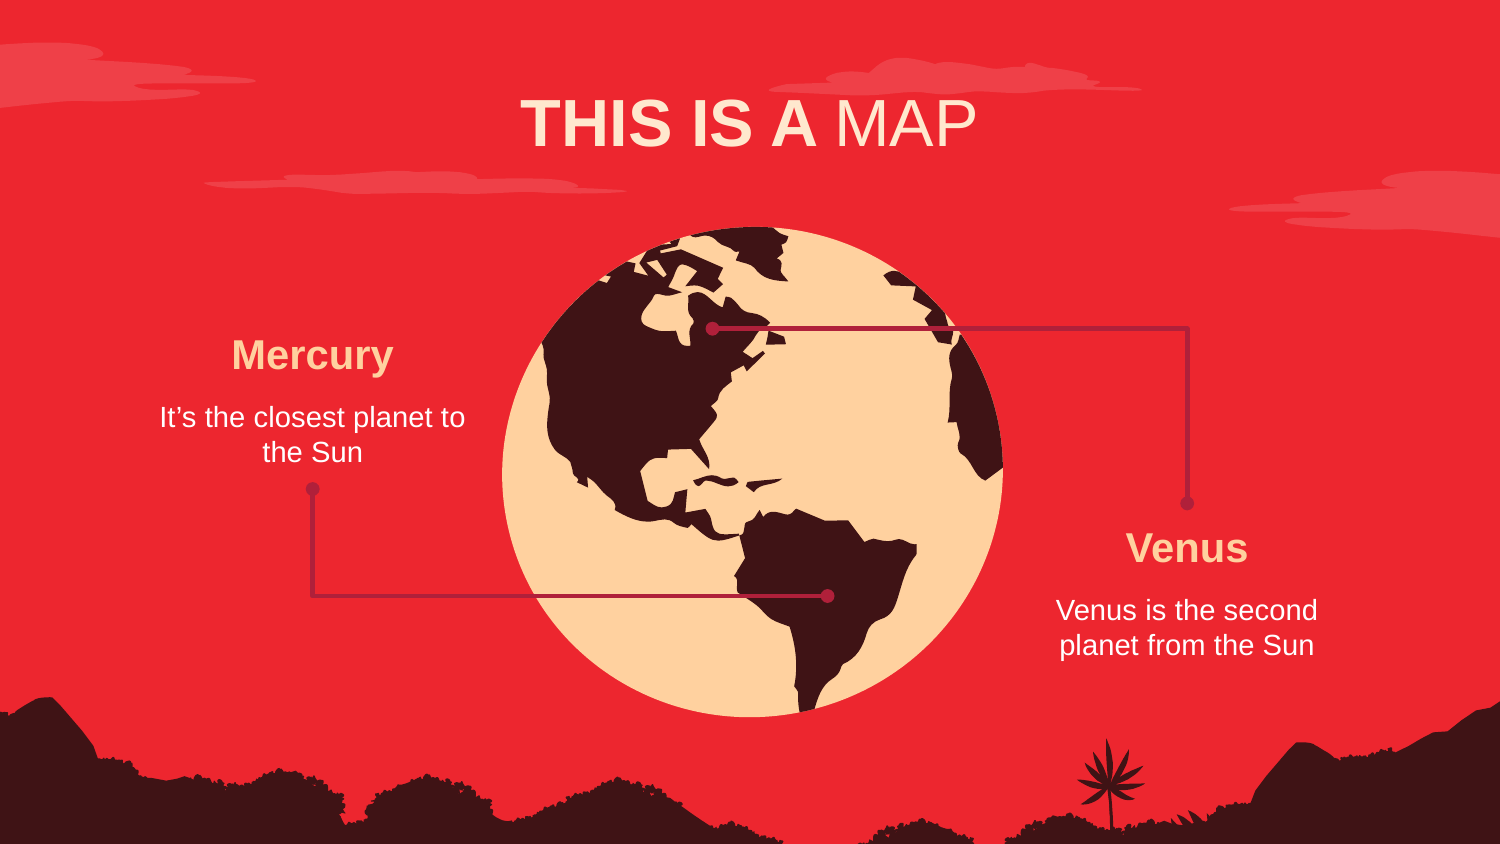

# THIS IS A MAP

Mercury
It’s the closest planet to the Sun
Venus
Venus is the second planet from the Sun